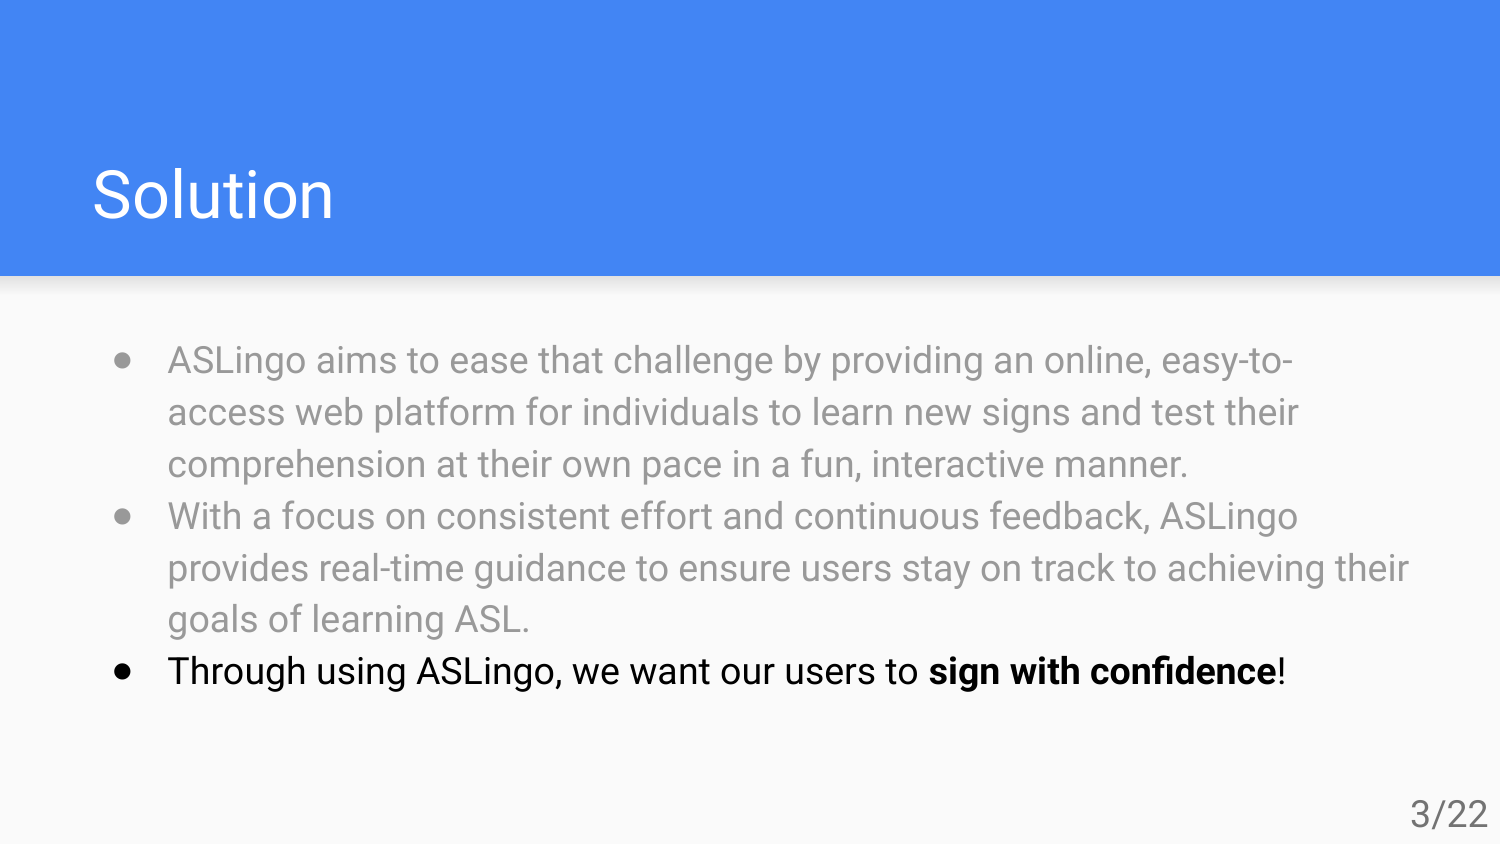

# Solution
ASLingo aims to ease that challenge by providing an online, easy-to-access web platform for individuals to learn new signs and test their comprehension at their own pace in a fun, interactive manner.
With a focus on consistent effort and continuous feedback, ASLingo provides real-time guidance to ensure users stay on track to achieving their goals of learning ASL.
Through using ASLingo, we want our users to sign with confidence!
3/22